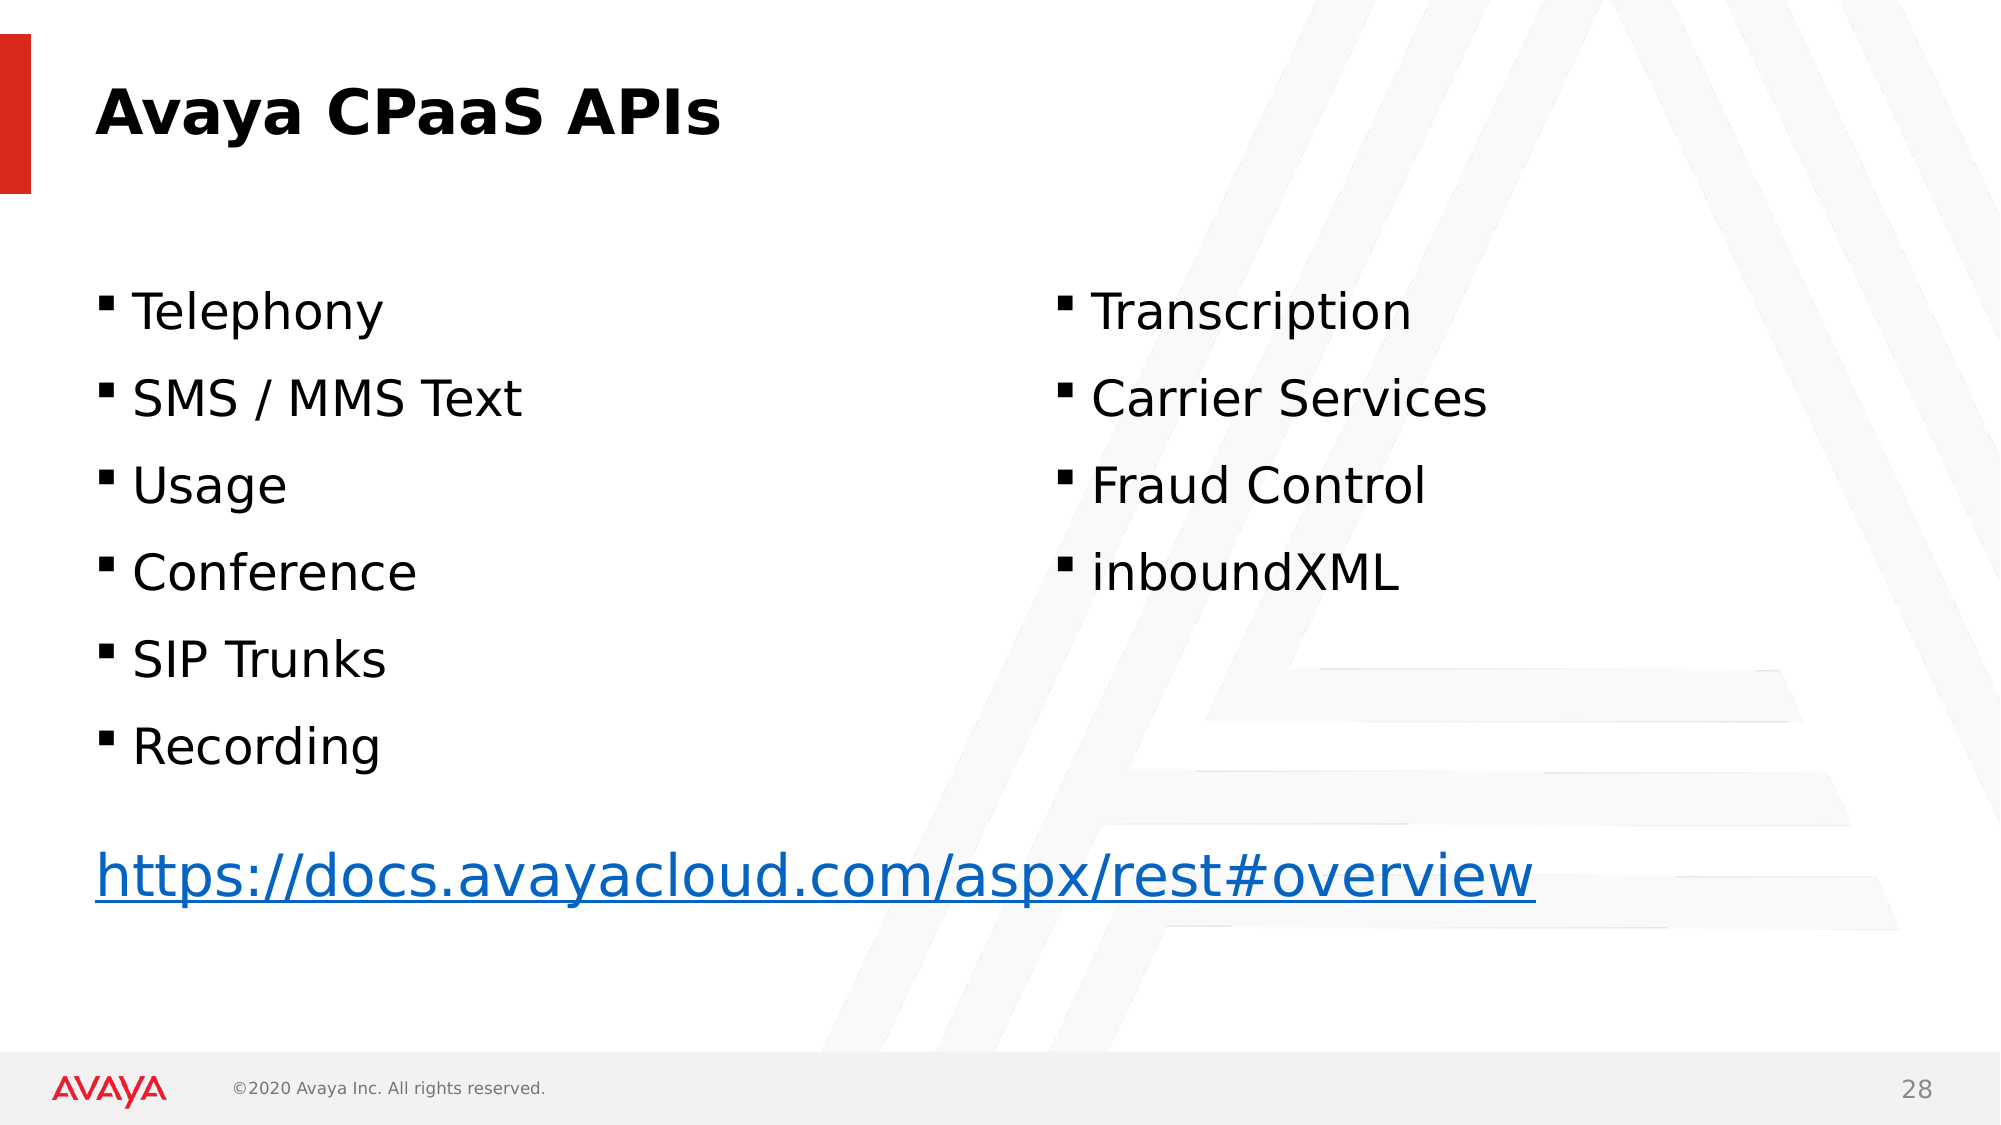

# Avaya CPaaS APIs
Telephony
SMS / MMS Text
Usage
Conference
SIP Trunks
Recording
Transcription
Carrier Services
Fraud Control
inboundXML
https://docs.avayacloud.com/aspx/rest#overview